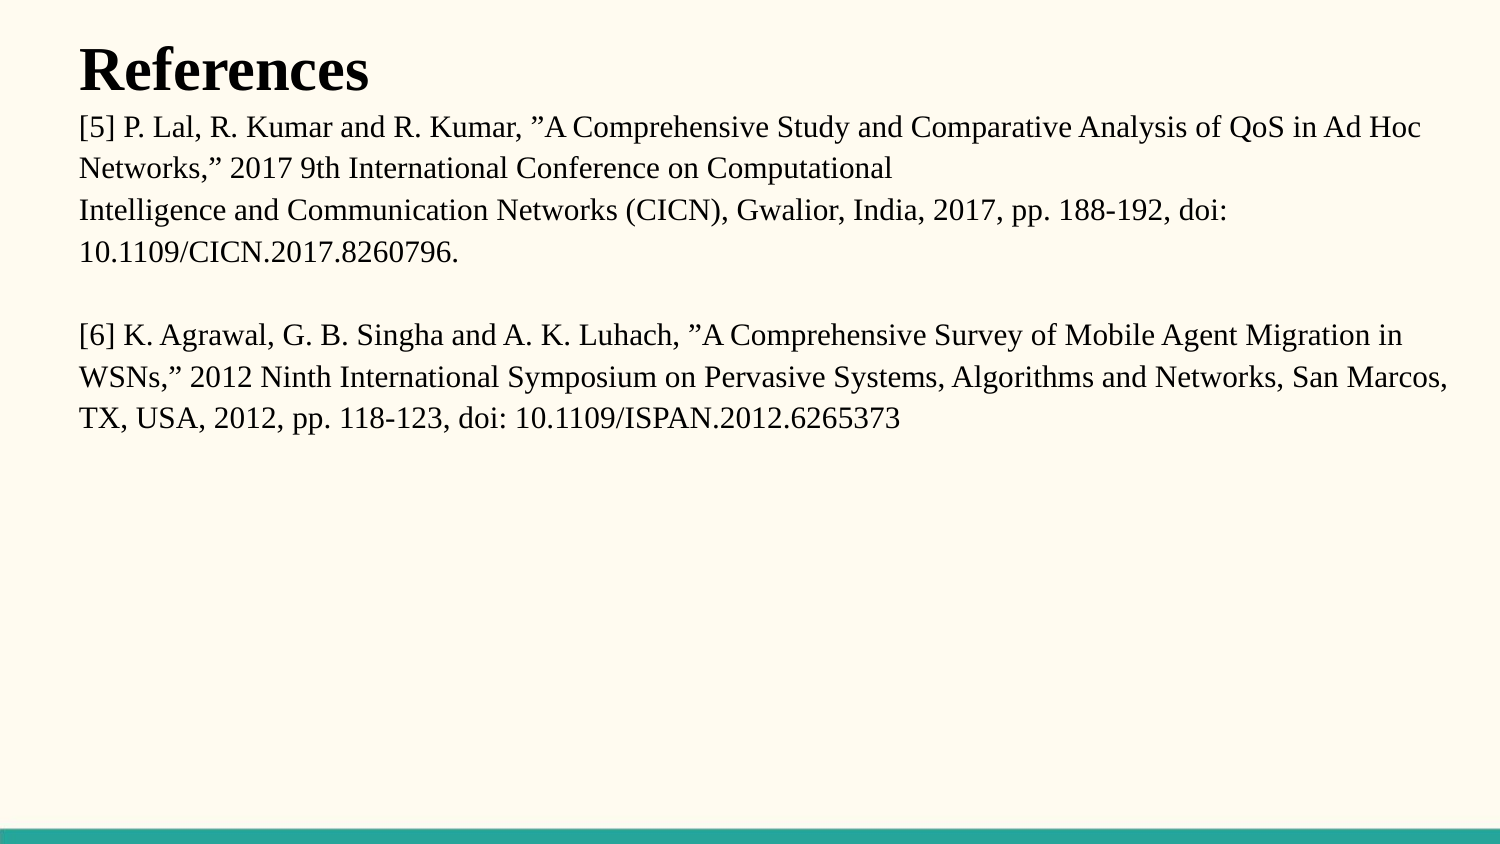

# References
[5] P. Lal, R. Kumar and R. Kumar, ”A Comprehensive Study and Comparative Analysis of QoS in Ad Hoc Networks,” 2017 9th International Conference on Computational
Intelligence and Communication Networks (CICN), Gwalior, India, 2017, pp. 188-192, doi: 10.1109/CICN.2017.8260796.

[6] K. Agrawal, G. B. Singha and A. K. Luhach, ”A Comprehensive Survey of Mobile Agent Migration in WSNs,” 2012 Ninth International Symposium on Pervasive Systems, Algorithms and Networks, San Marcos, TX, USA, 2012, pp. 118-123, doi: 10.1109/ISPAN.2012.6265373